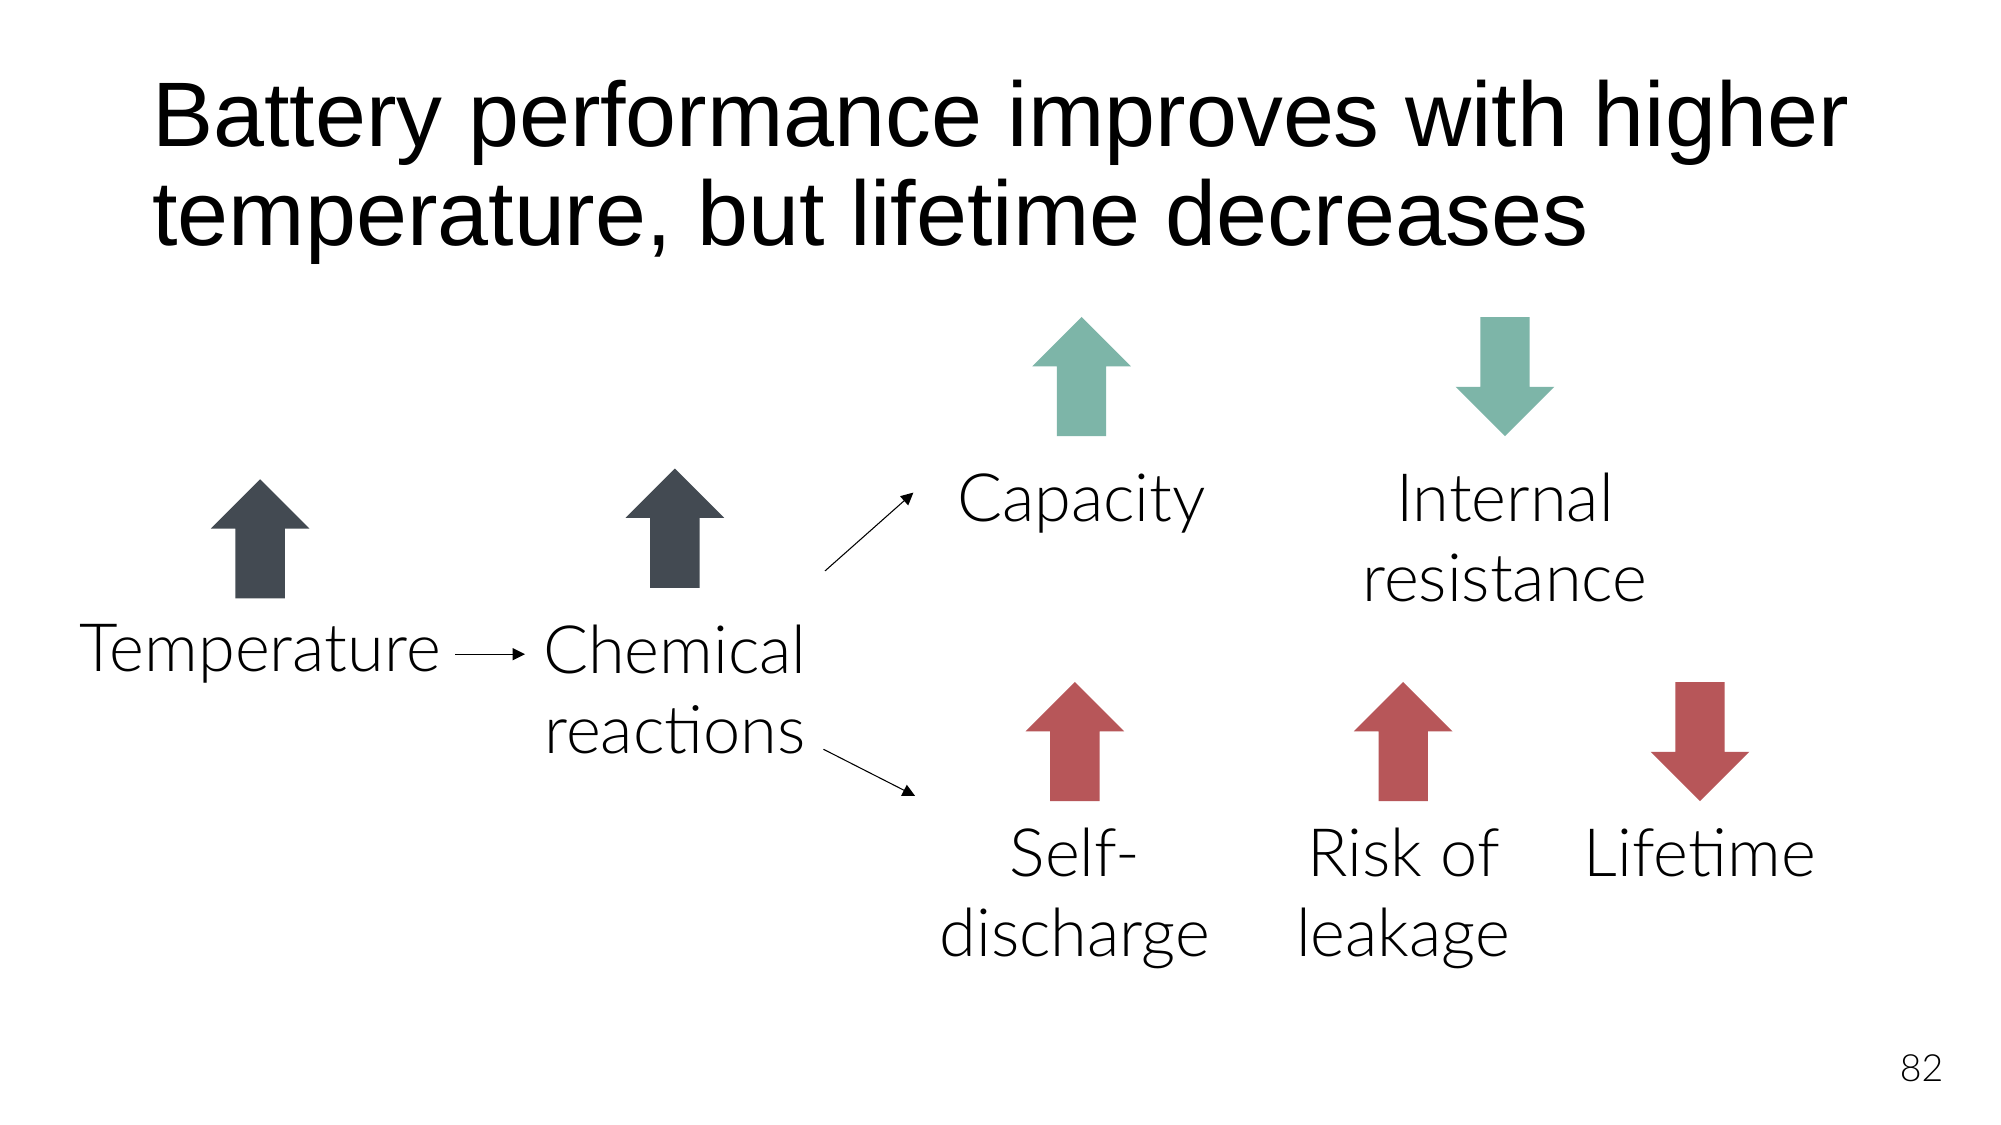

Battery performance improves with higher temperature, but lifetime decreases

Internal resistance
Capacity

Temperature
Chemical reactions

Self-discharge
Risk of leakage
Lifetime
82